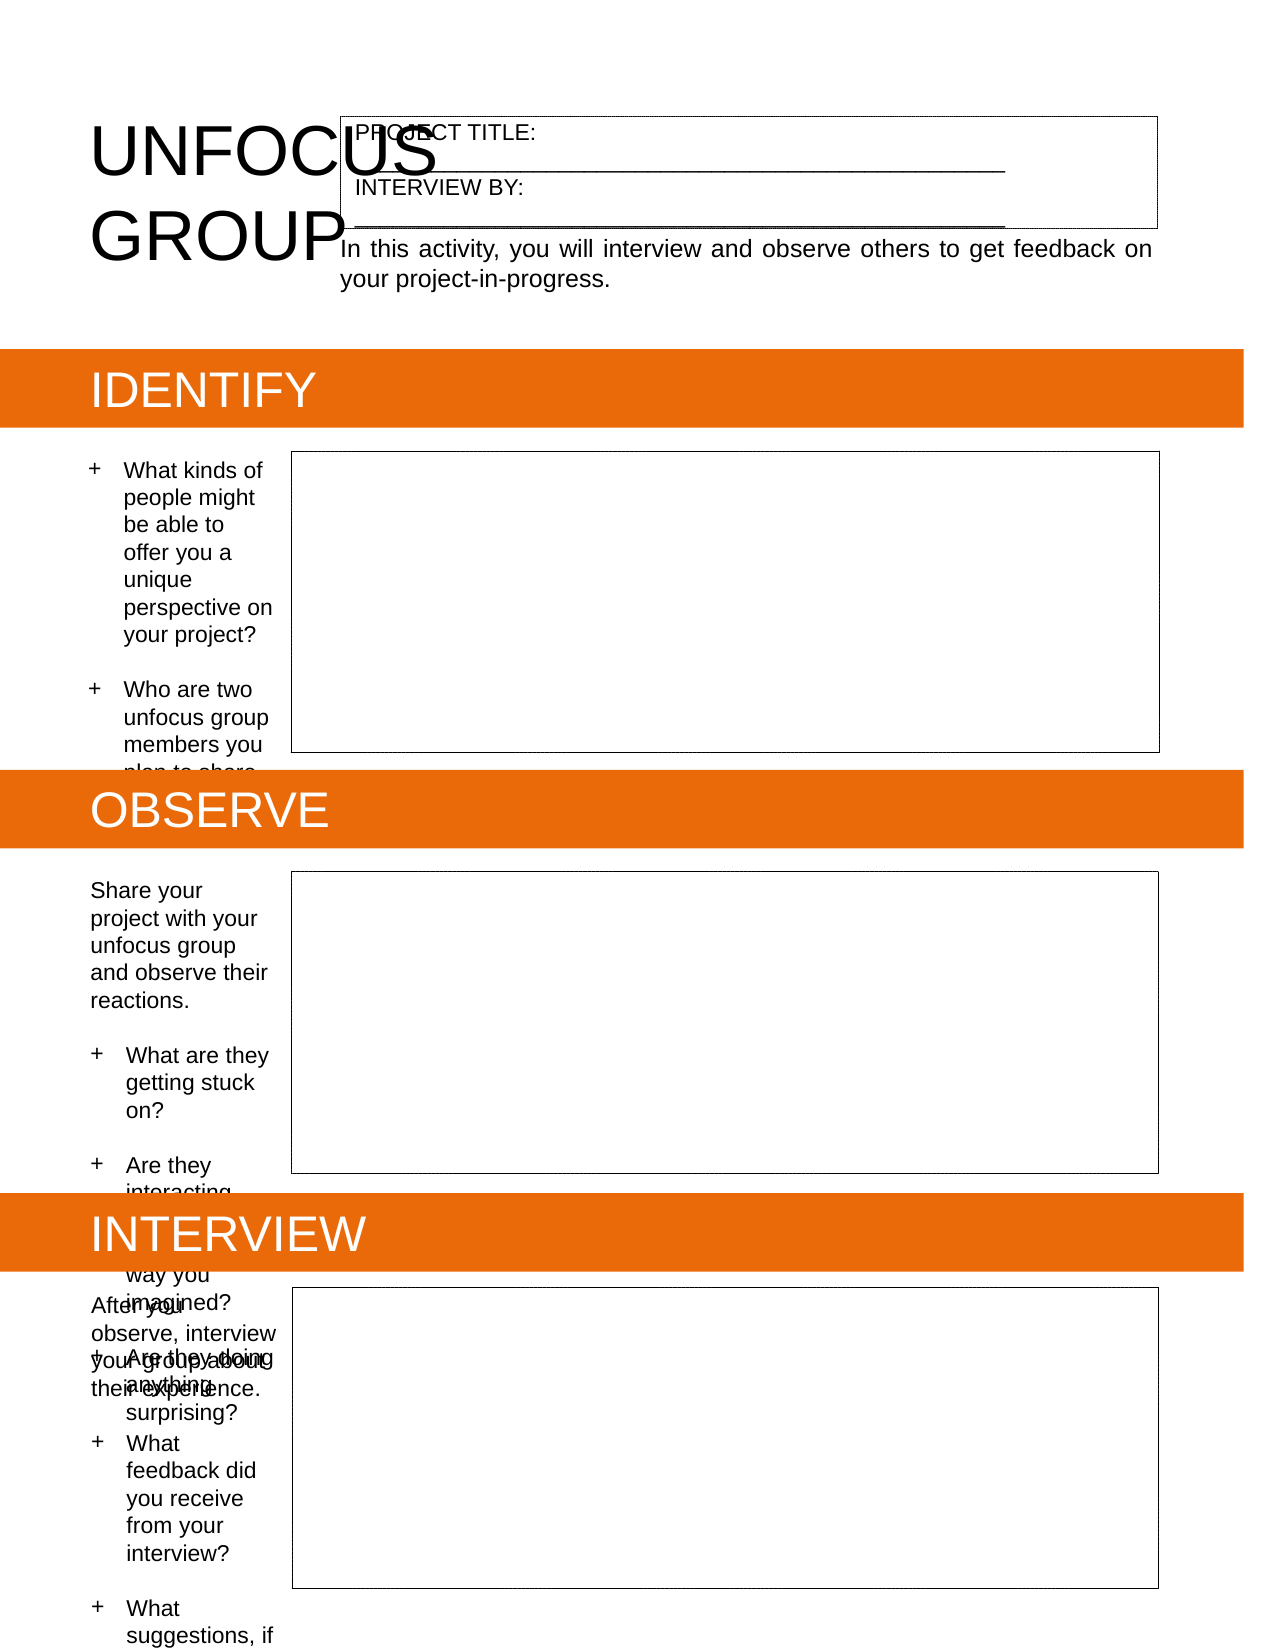

UNFOCUS
GROUP
PROJECT TITLE:    ___________________________________________________
INTERVIEW BY:    ___________________________________________________
In this activity, you will interview and observe others to get feedback on your project-in-progress.

IDENTIFY
IDENTIFY

What kinds of people might be able to offer you a unique perspective on your project?

Who are two unfocus group members you plan to share your project draft with?

OBSERVE
Share your project with your unfocus group and observe their reactions.

What are they getting stuck on?

Are they interacting with your project the way you imagined?

Are they doing anything surprising?

INTERVIEW
SKILLS IN SCRATCH
After you observe, interview your group about their experience.

What feedback did you receive from your interview?

What suggestions, if any, do you plan to incorporate into your project next?